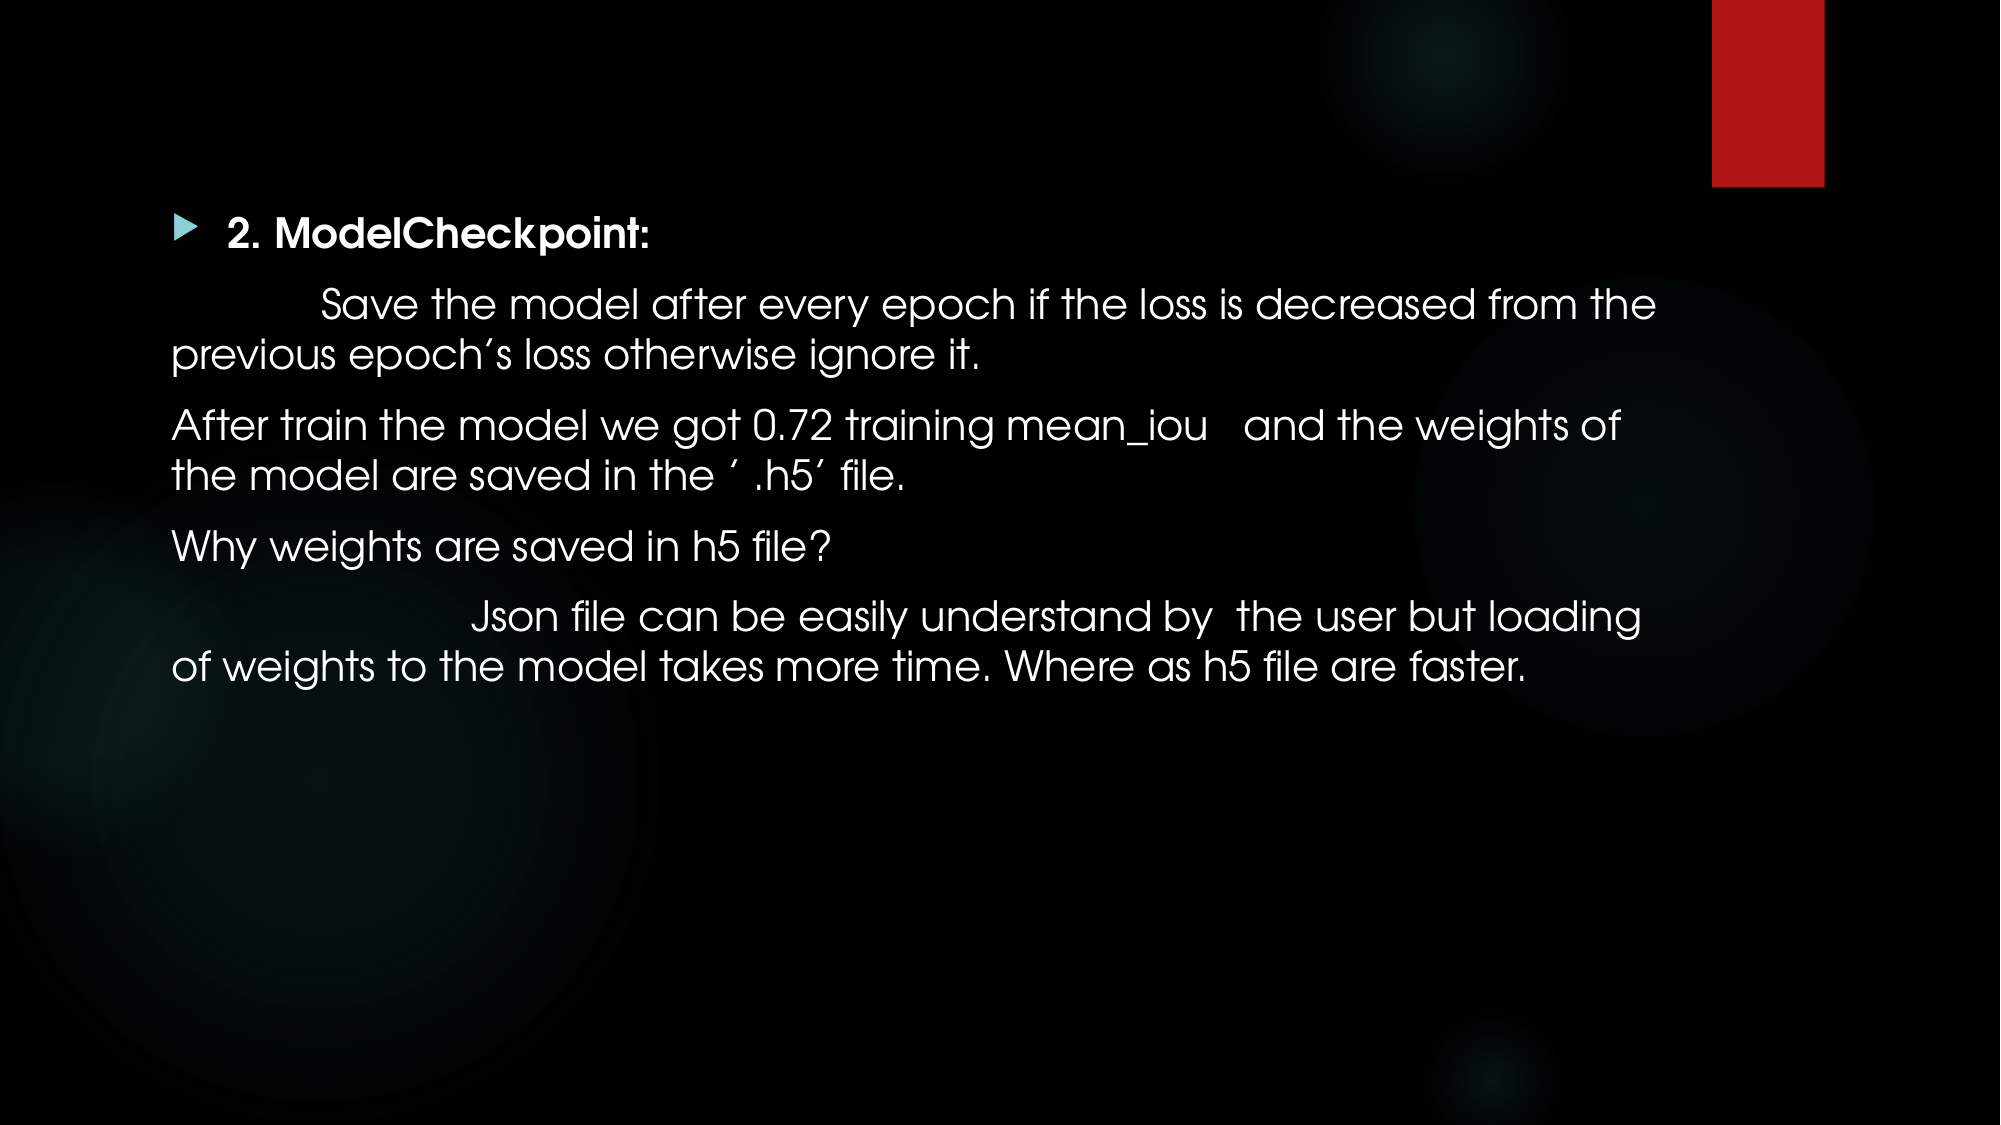

2. ModelCheckpoint:
	Save the model after every epoch if the loss is decreased from the previous epoch’s loss otherwise ignore it.
After train the model we got 0.72 training mean_iou   and the weights of the model are saved in the ’ .h5’ file.
Why weights are saved in h5 file?
		Json file can be easily understand by  the user but loading of weights to the model takes more time. Where as h5 file are faster.